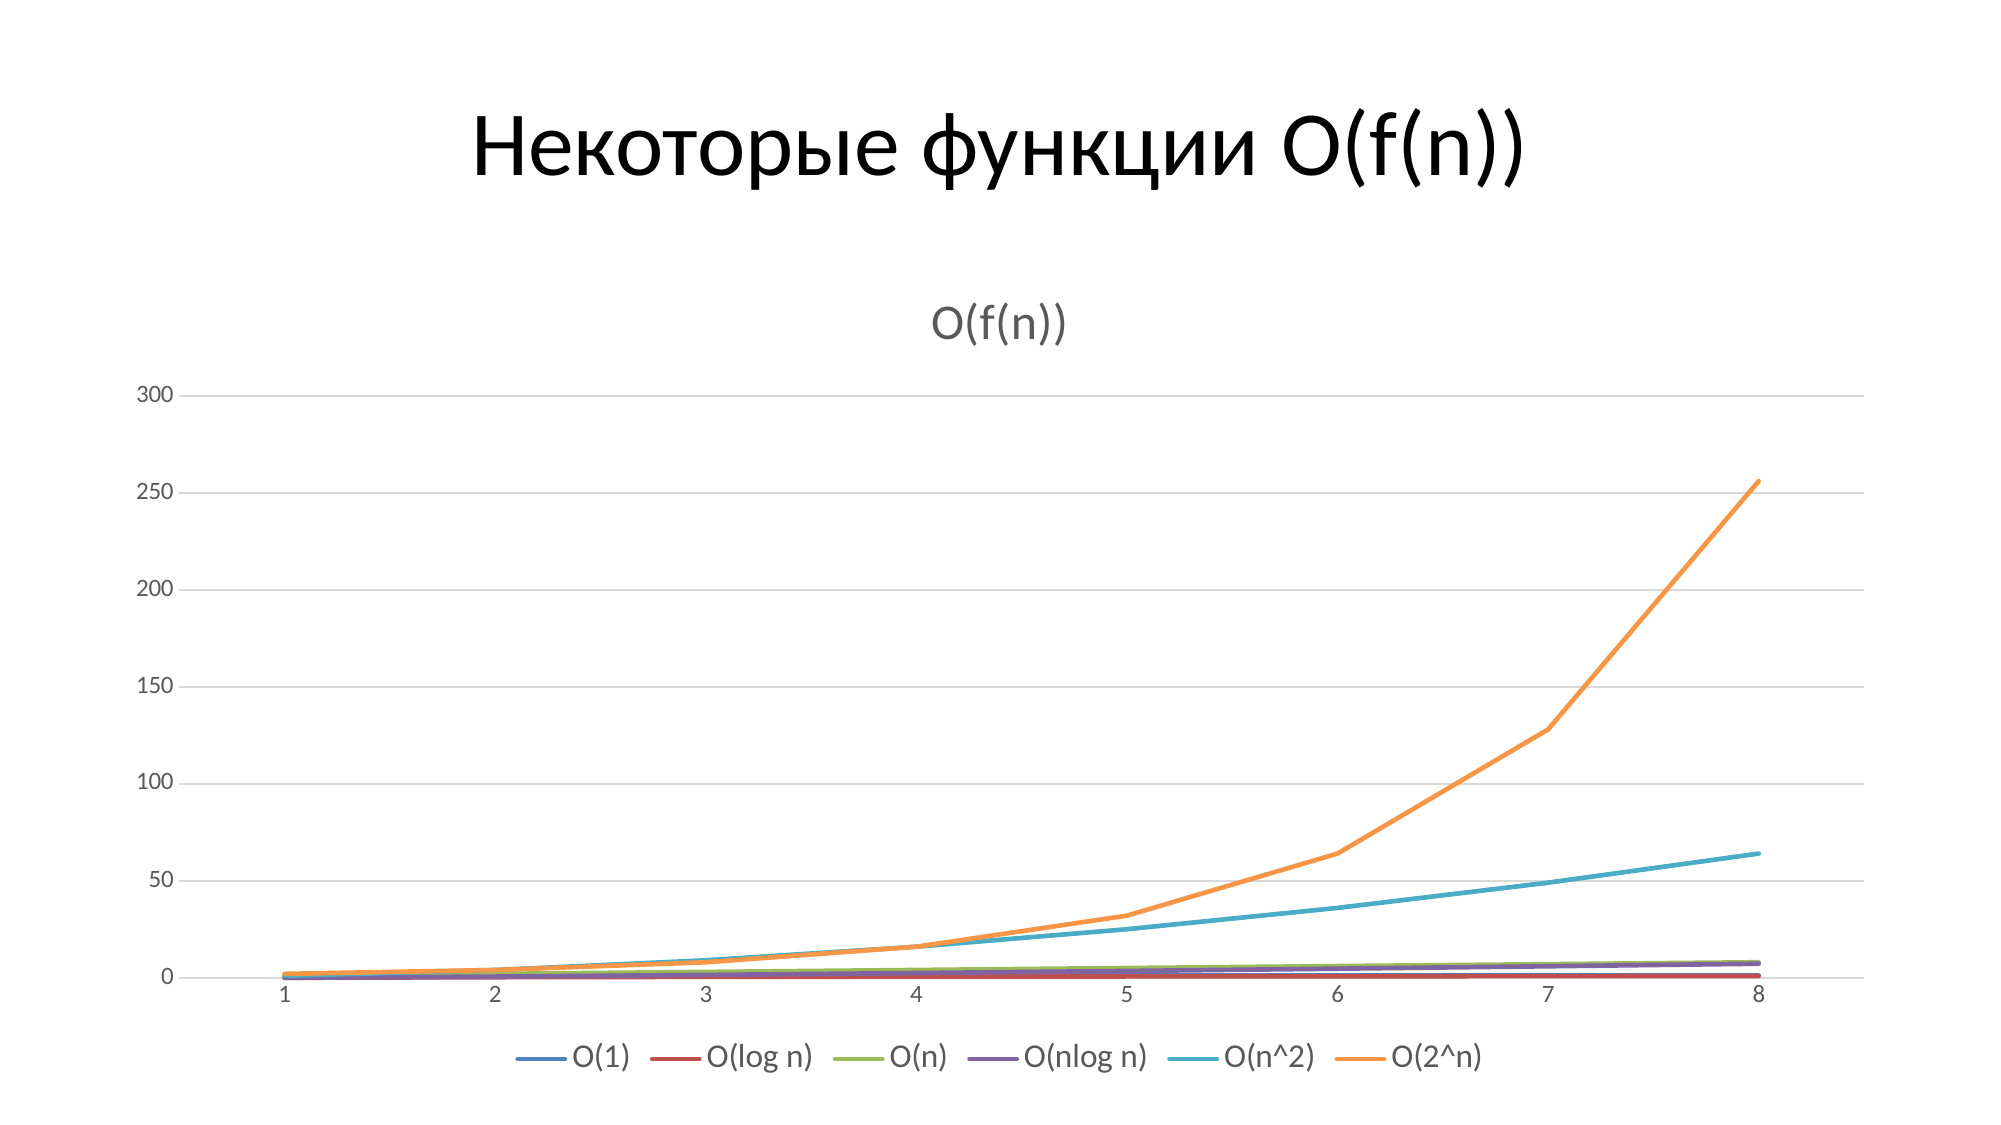

# Некоторые функции O(f(n))

### Chart: O(f(n))

| Category | O(1) | O(log n) | O(n) | O(nlog n) | O(n^2) | O(2^n) |
|---|---|---|---|---|---|---|
| 1 | 1.0 | 0.0 | 1.0 | 0.0 | 1.0 | 2.0 |
| 2 | 1.0 | 0.3010299956639812 | 2.0 | 0.6020599913279624 | 4.0 | 4.0 |
| 3 | 1.0 | 0.47712125471966244 | 3.0 | 1.4313637641589874 | 9.0 | 8.0 |
| 4 | 1.0 | 0.6020599913279624 | 4.0 | 2.4082399653118496 | 16.0 | 16.0 |
| 5 | 1.0 | 0.6989700043360189 | 5.0 | 3.494850021680094 | 25.0 | 32.0 |
| 6 | 1.0 | 0.7781512503836436 | 6.0 | 4.668907502301861 | 36.0 | 64.0 |
| 7 | 1.0 | 0.8450980400142568 | 7.0 | 5.915686280099798 | 49.0 | 128.0 |
| 8 | 1.0 | 0.9030899869919435 | 8.0 | 7.224719895935548 | 64.0 | 256.0 |